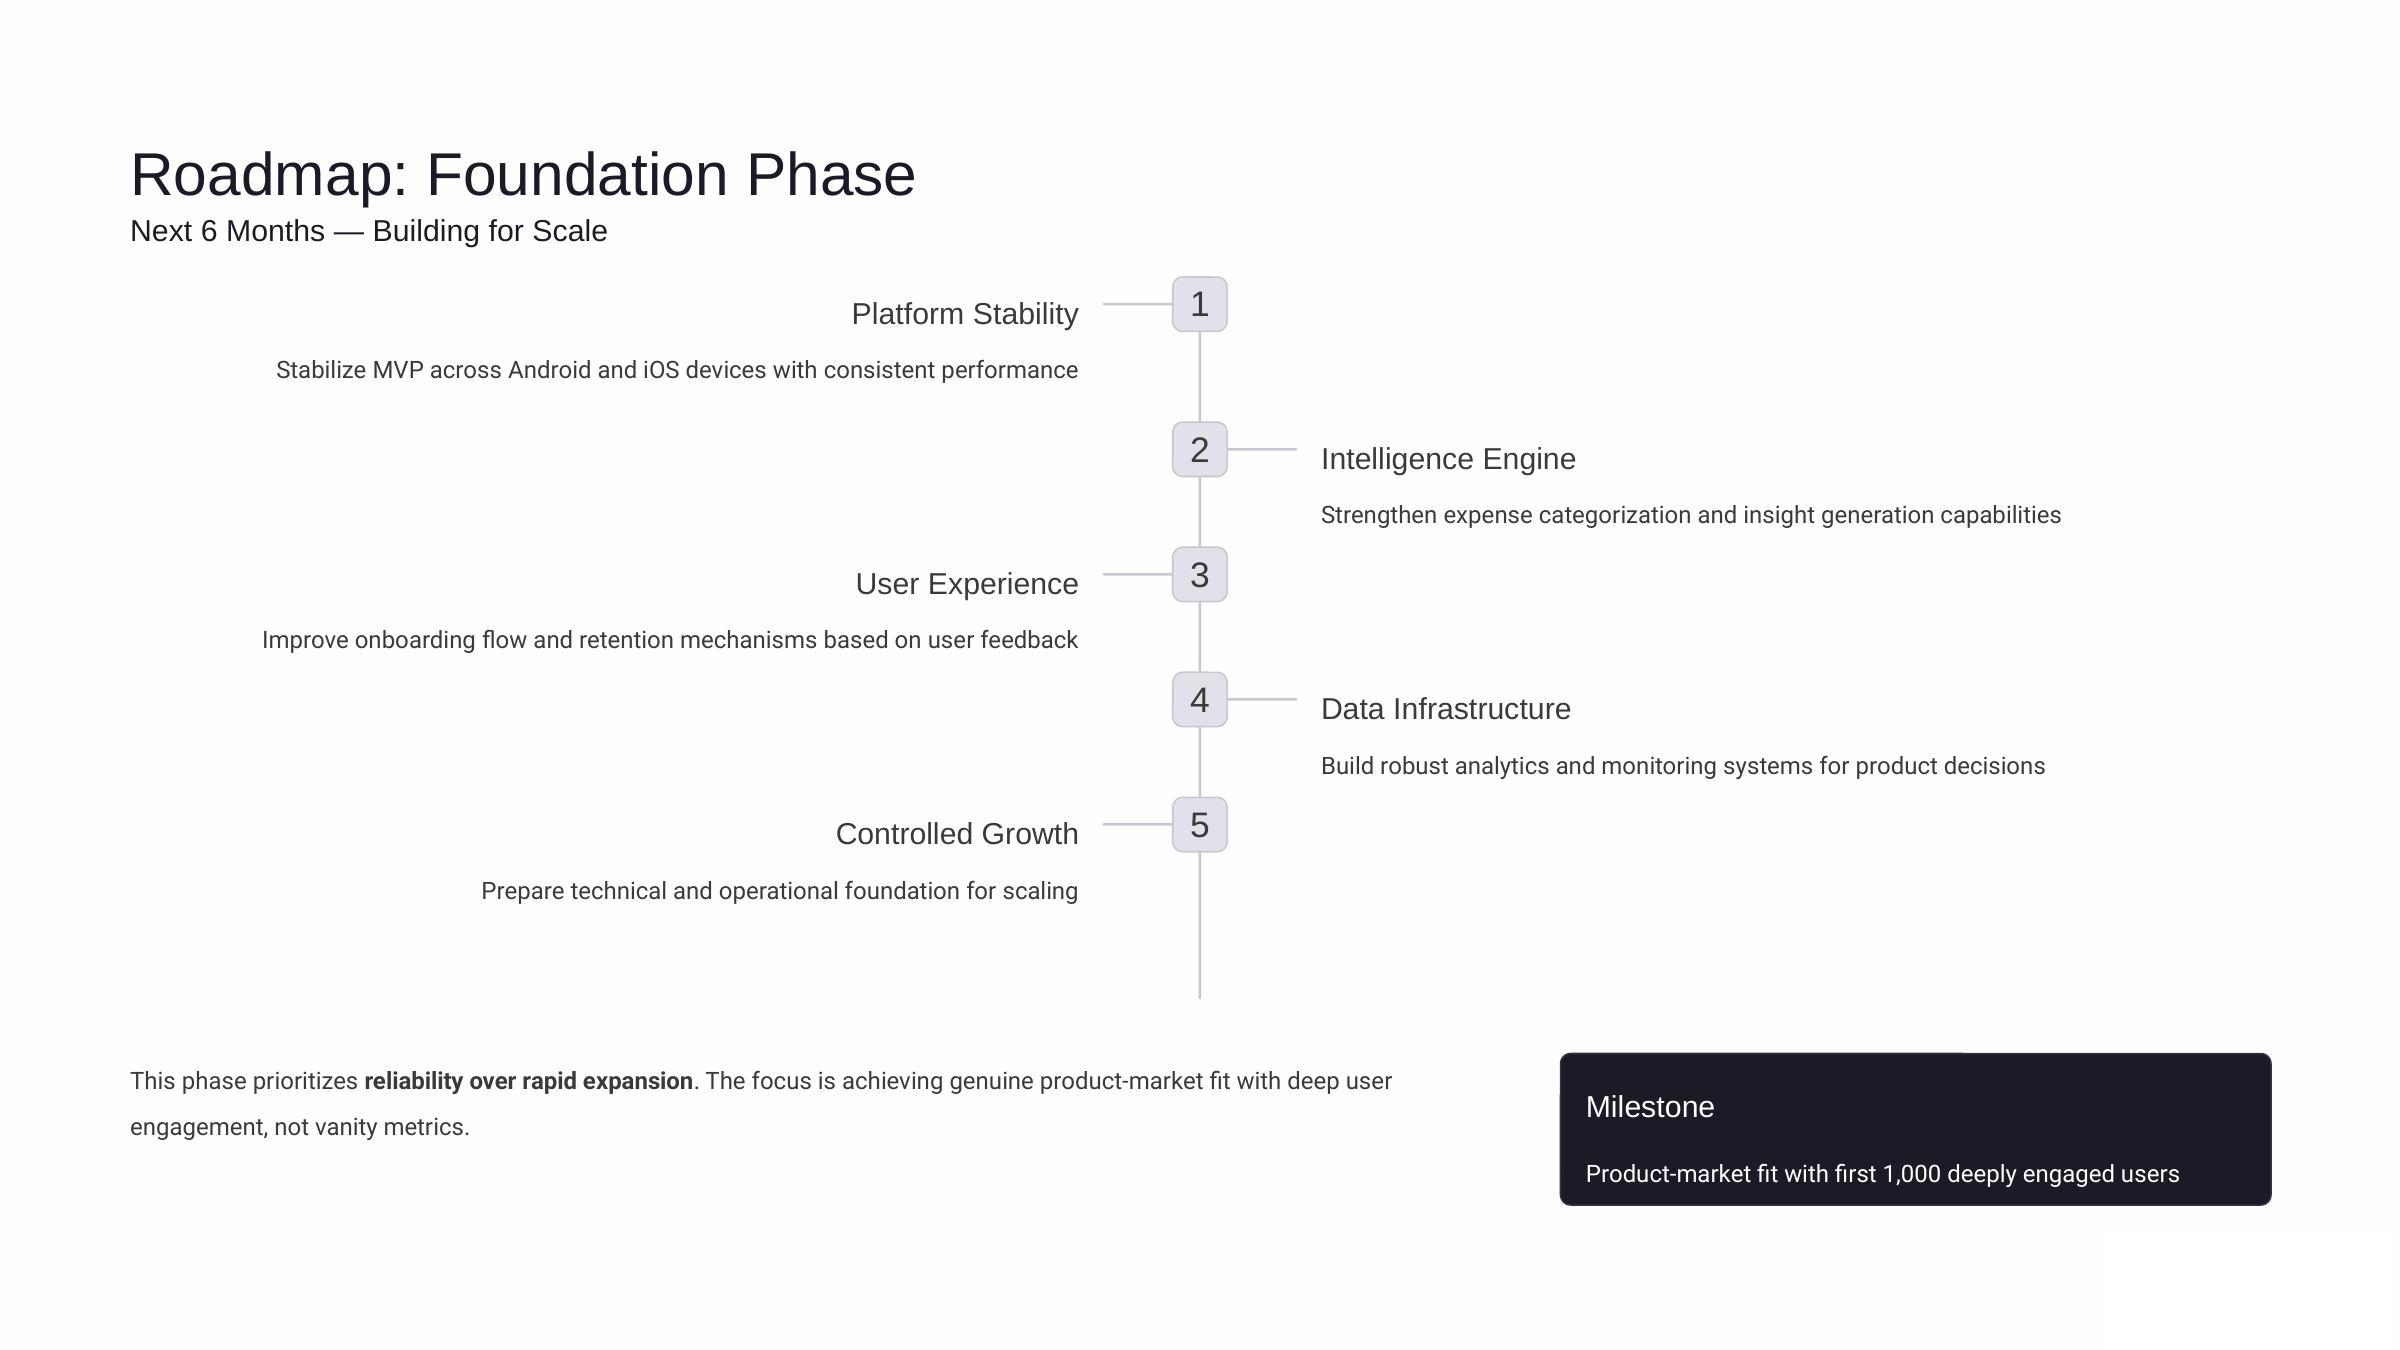

Roadmap: Foundation Phase
Next 6 Months — Building for Scale

1
Platform Stability

Stabilize MVP across Android and iOS devices with consistent performance

2
Intelligence Engine

Strengthen expense categorization and insight generation capabilities

3
User Experience

Improve onboarding flow and retention mechanisms based on user feedback

4
Data Infrastructure

Build robust analytics and monitoring systems for product decisions

5
Controlled Growth

Prepare technical and operational foundation for scaling
This phase prioritizes reliability over rapid expansion. The focus is achieving genuine product-market fit with deep user engagement, not vanity metrics.

Milestone
Product-market fit with first 1,000 deeply engaged users